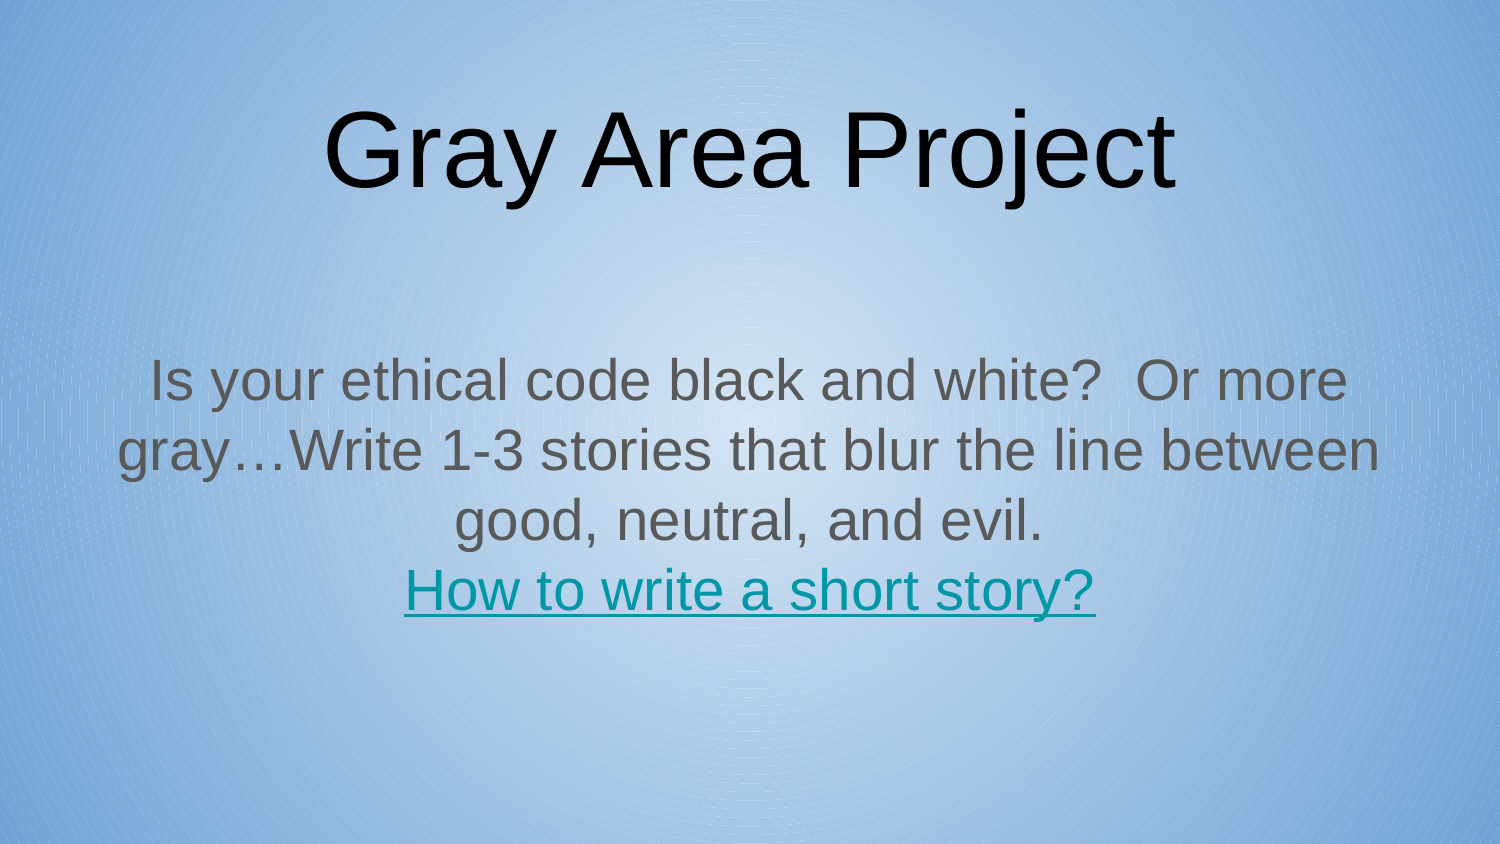

# Gray Area Project
Is your ethical code black and white?  Or more gray…Write 1-3 stories that blur the line between good, neutral, and evil.
How to write a short story?